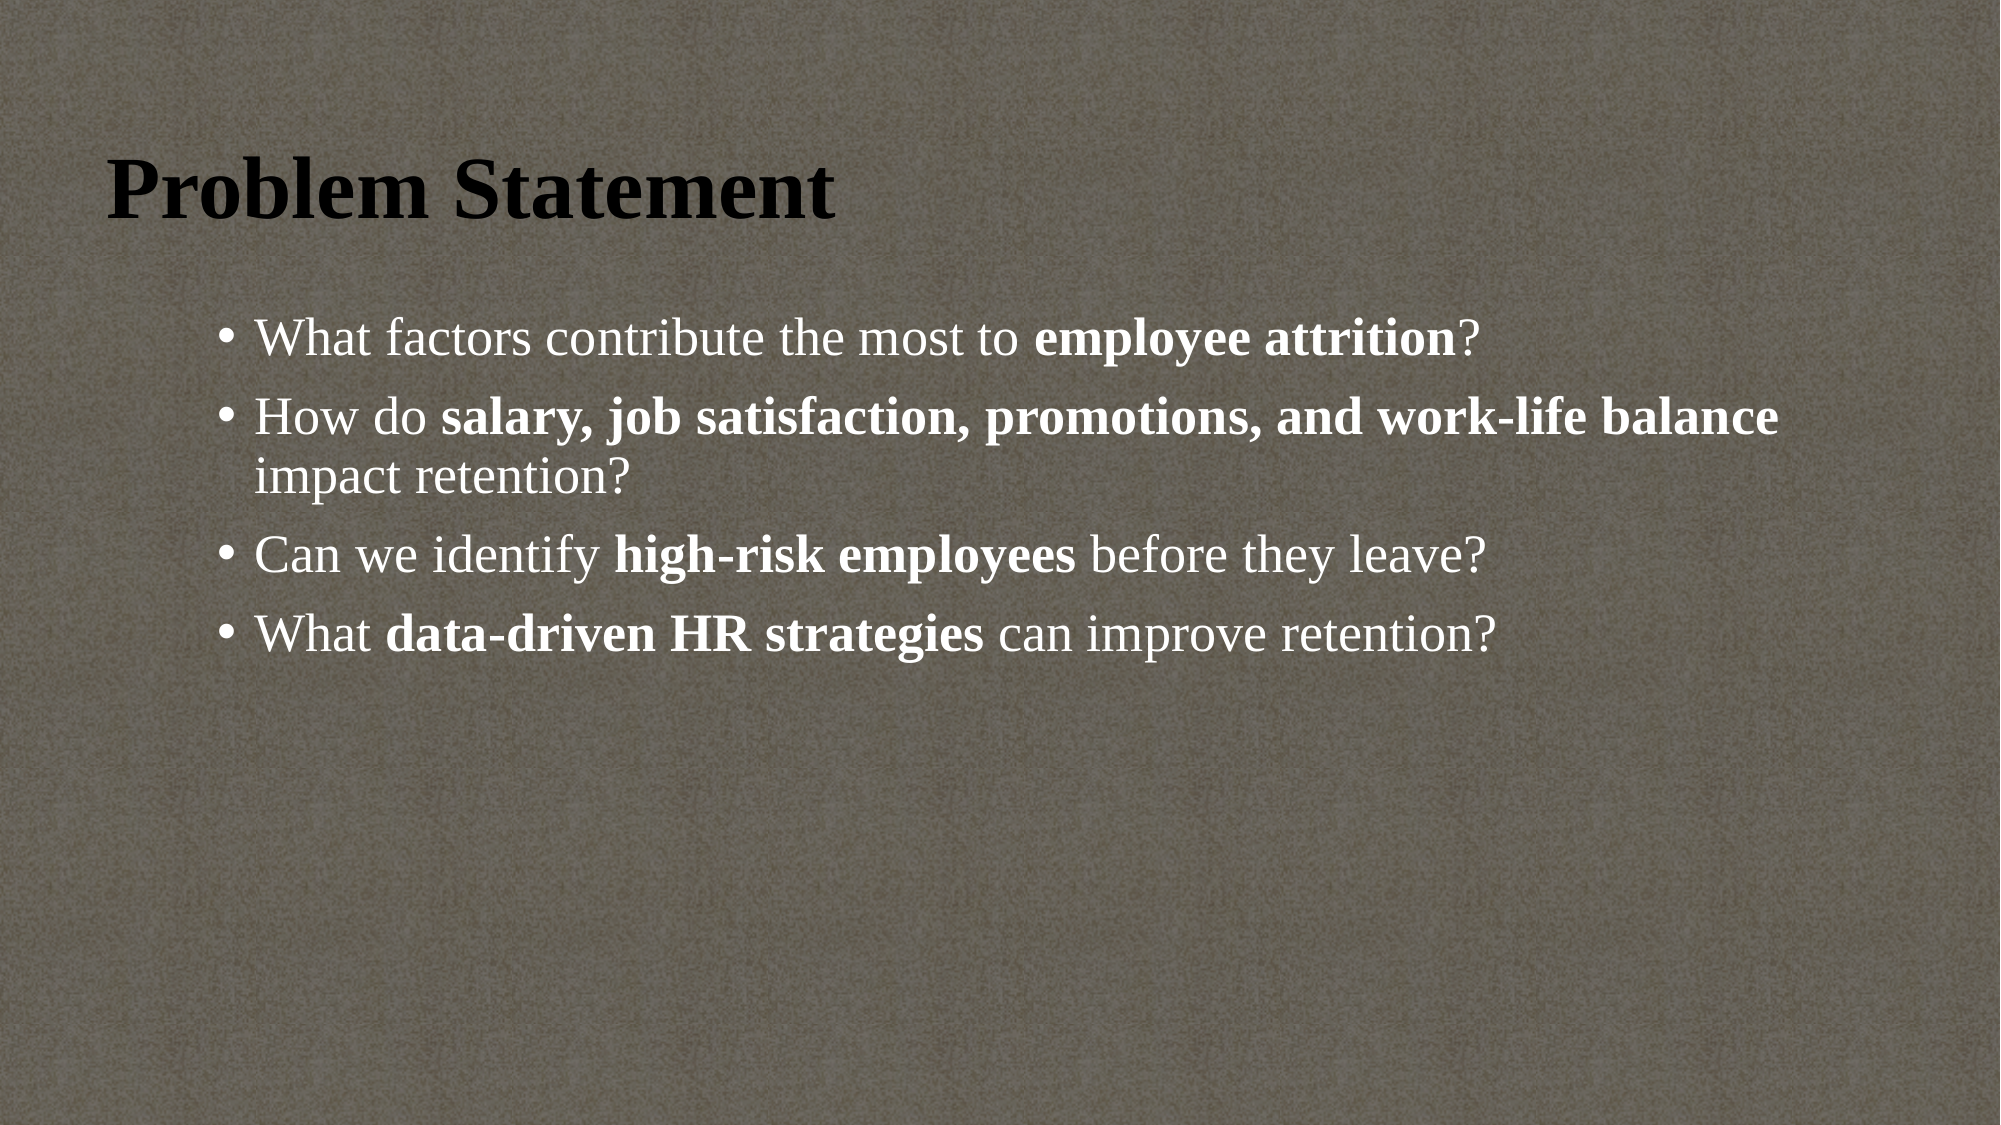

# Problem Statement
What factors contribute the most to employee attrition?
How do salary, job satisfaction, promotions, and work-life balance impact retention?
Can we identify high-risk employees before they leave?
What data-driven HR strategies can improve retention?